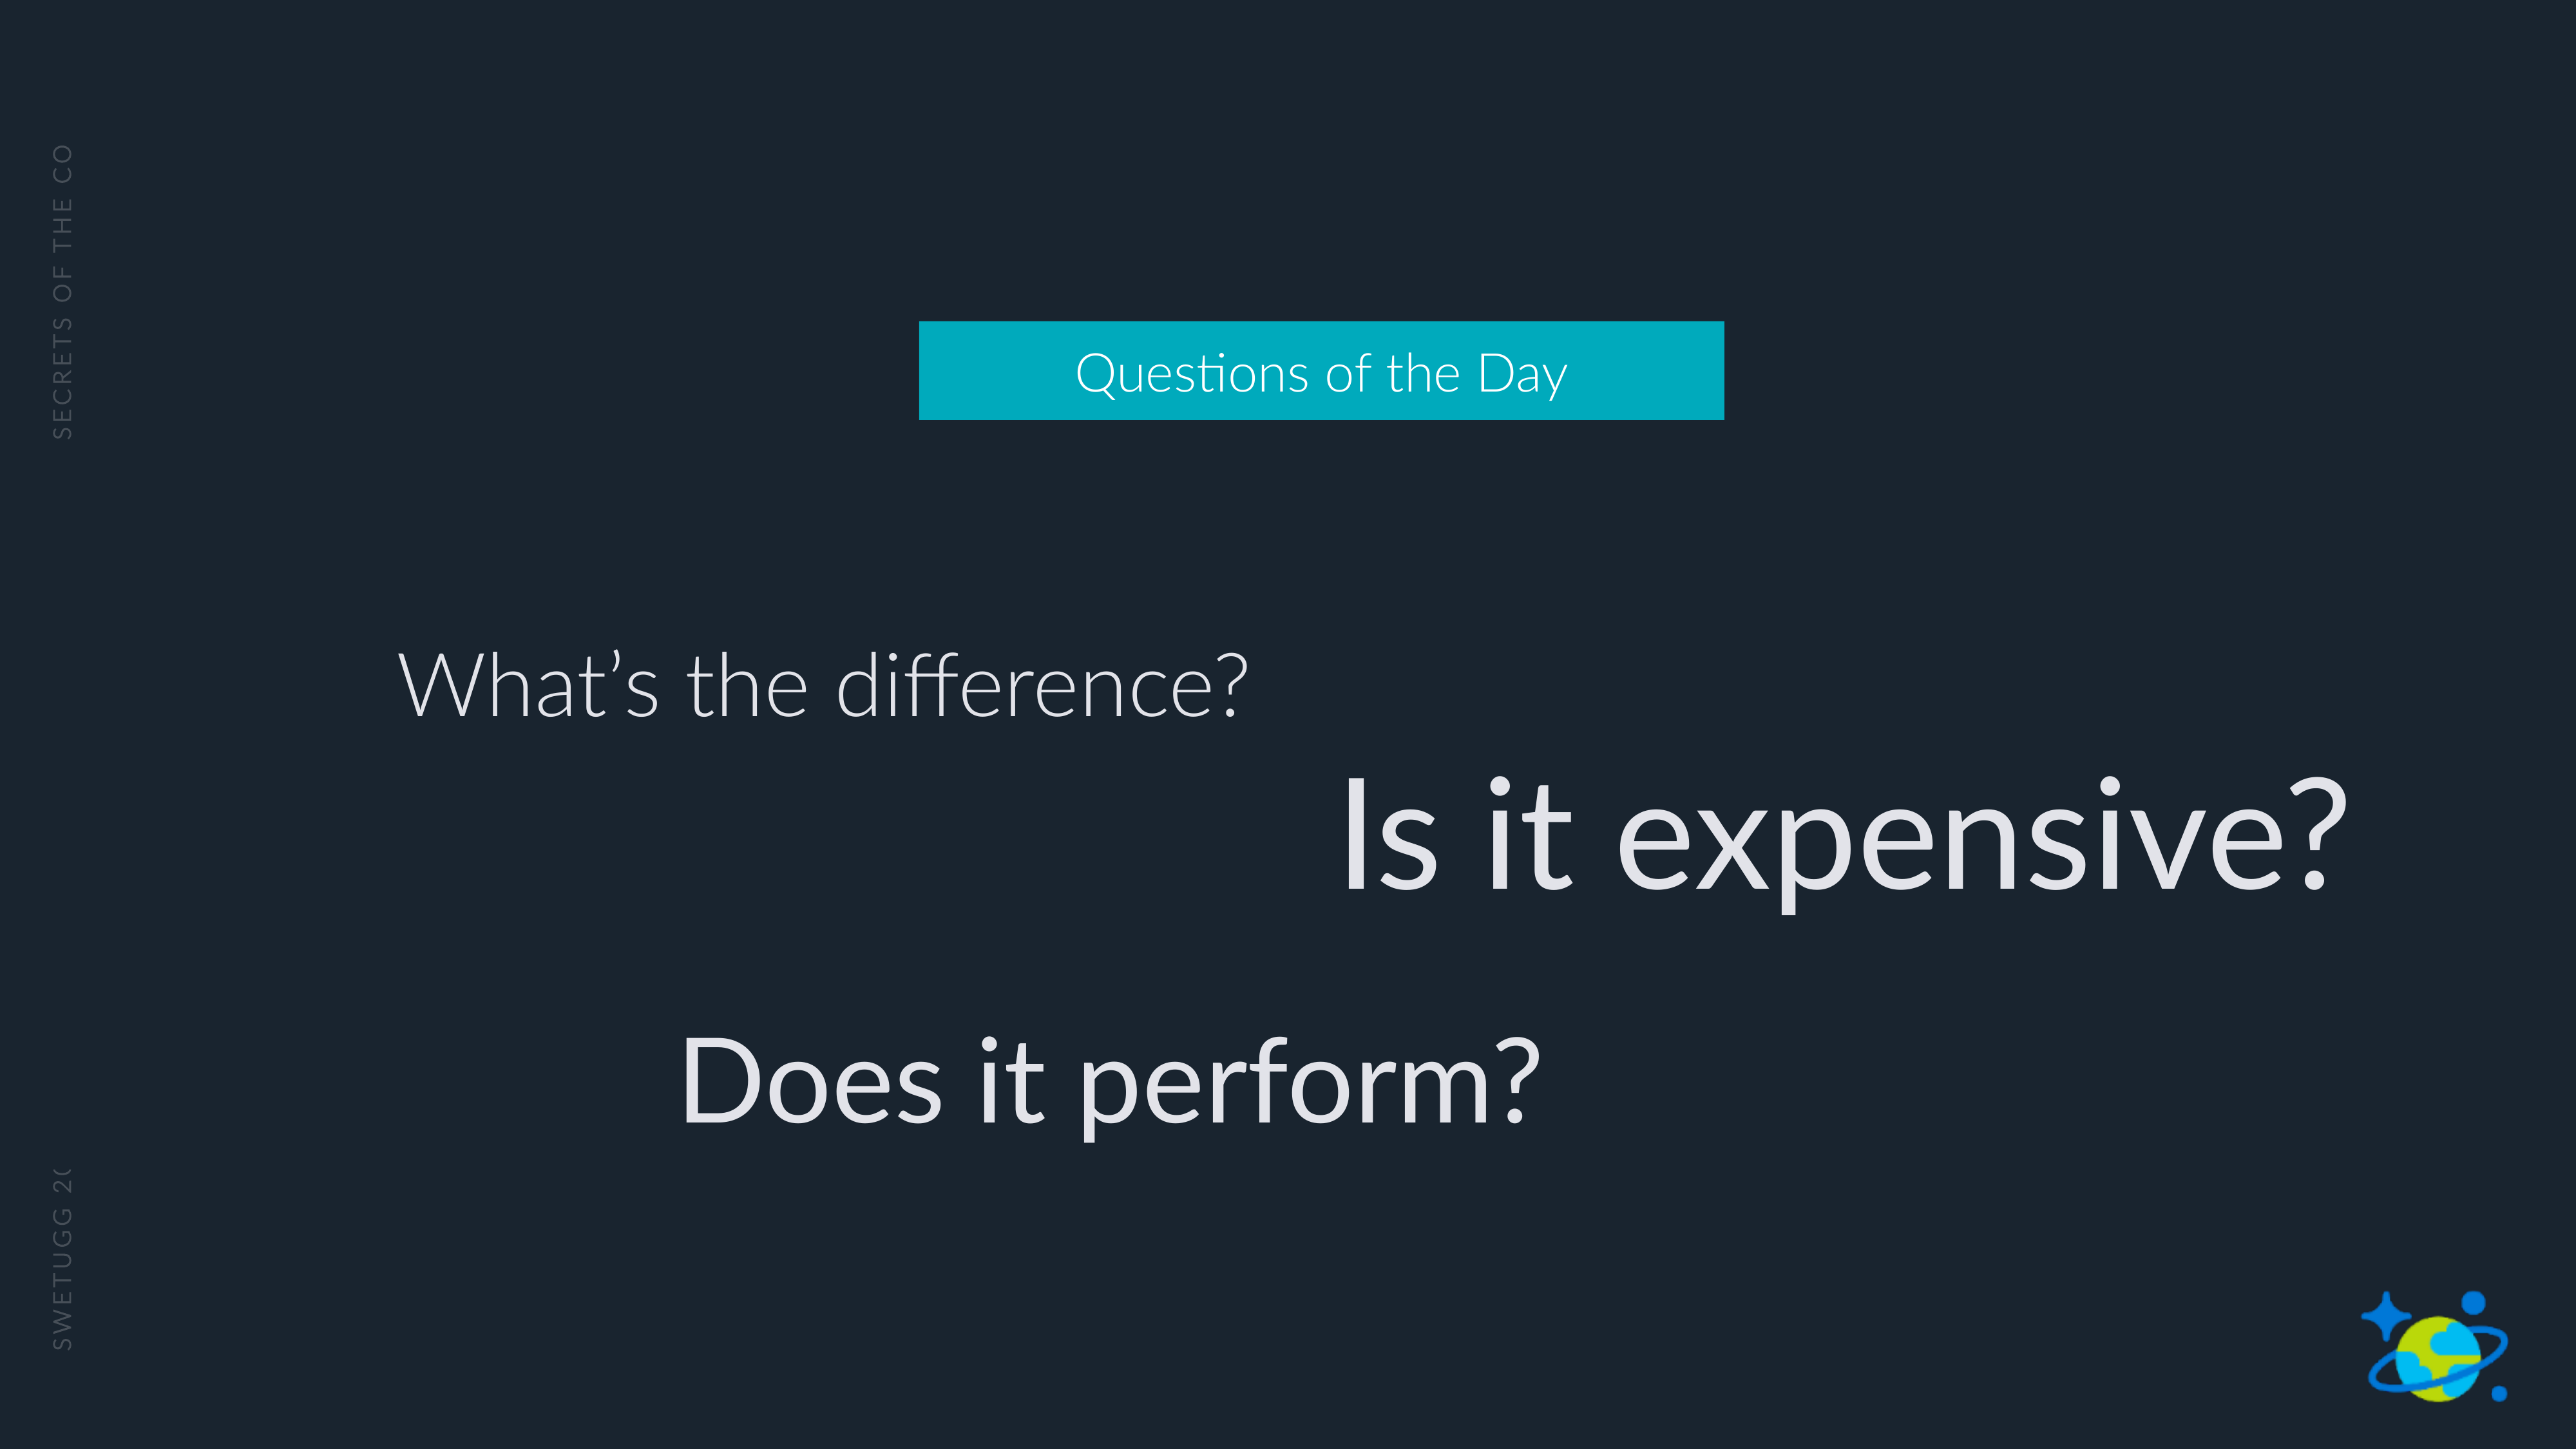

SECRETS OF THE COSMOS
Questions of the Day

Is it expensive?

What’s the difference?

Does it perform?

SWETUGG 2020